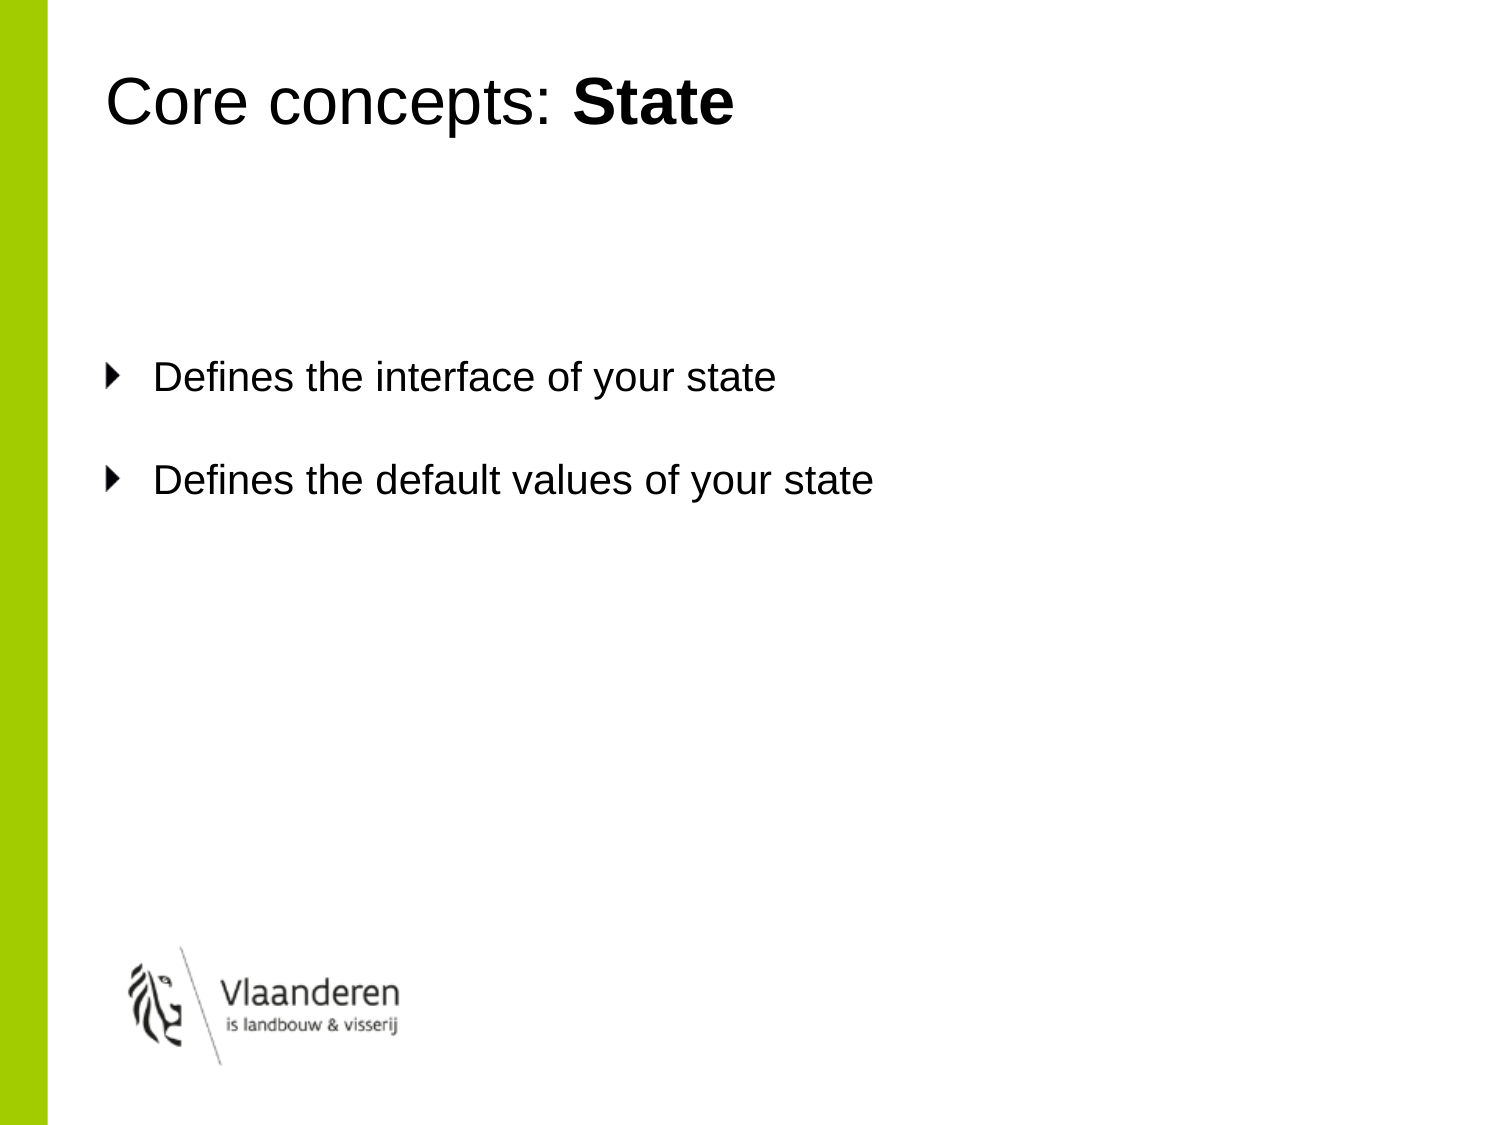

# Core concepts: State

Defines the interface of your state

Defines the default values of your state